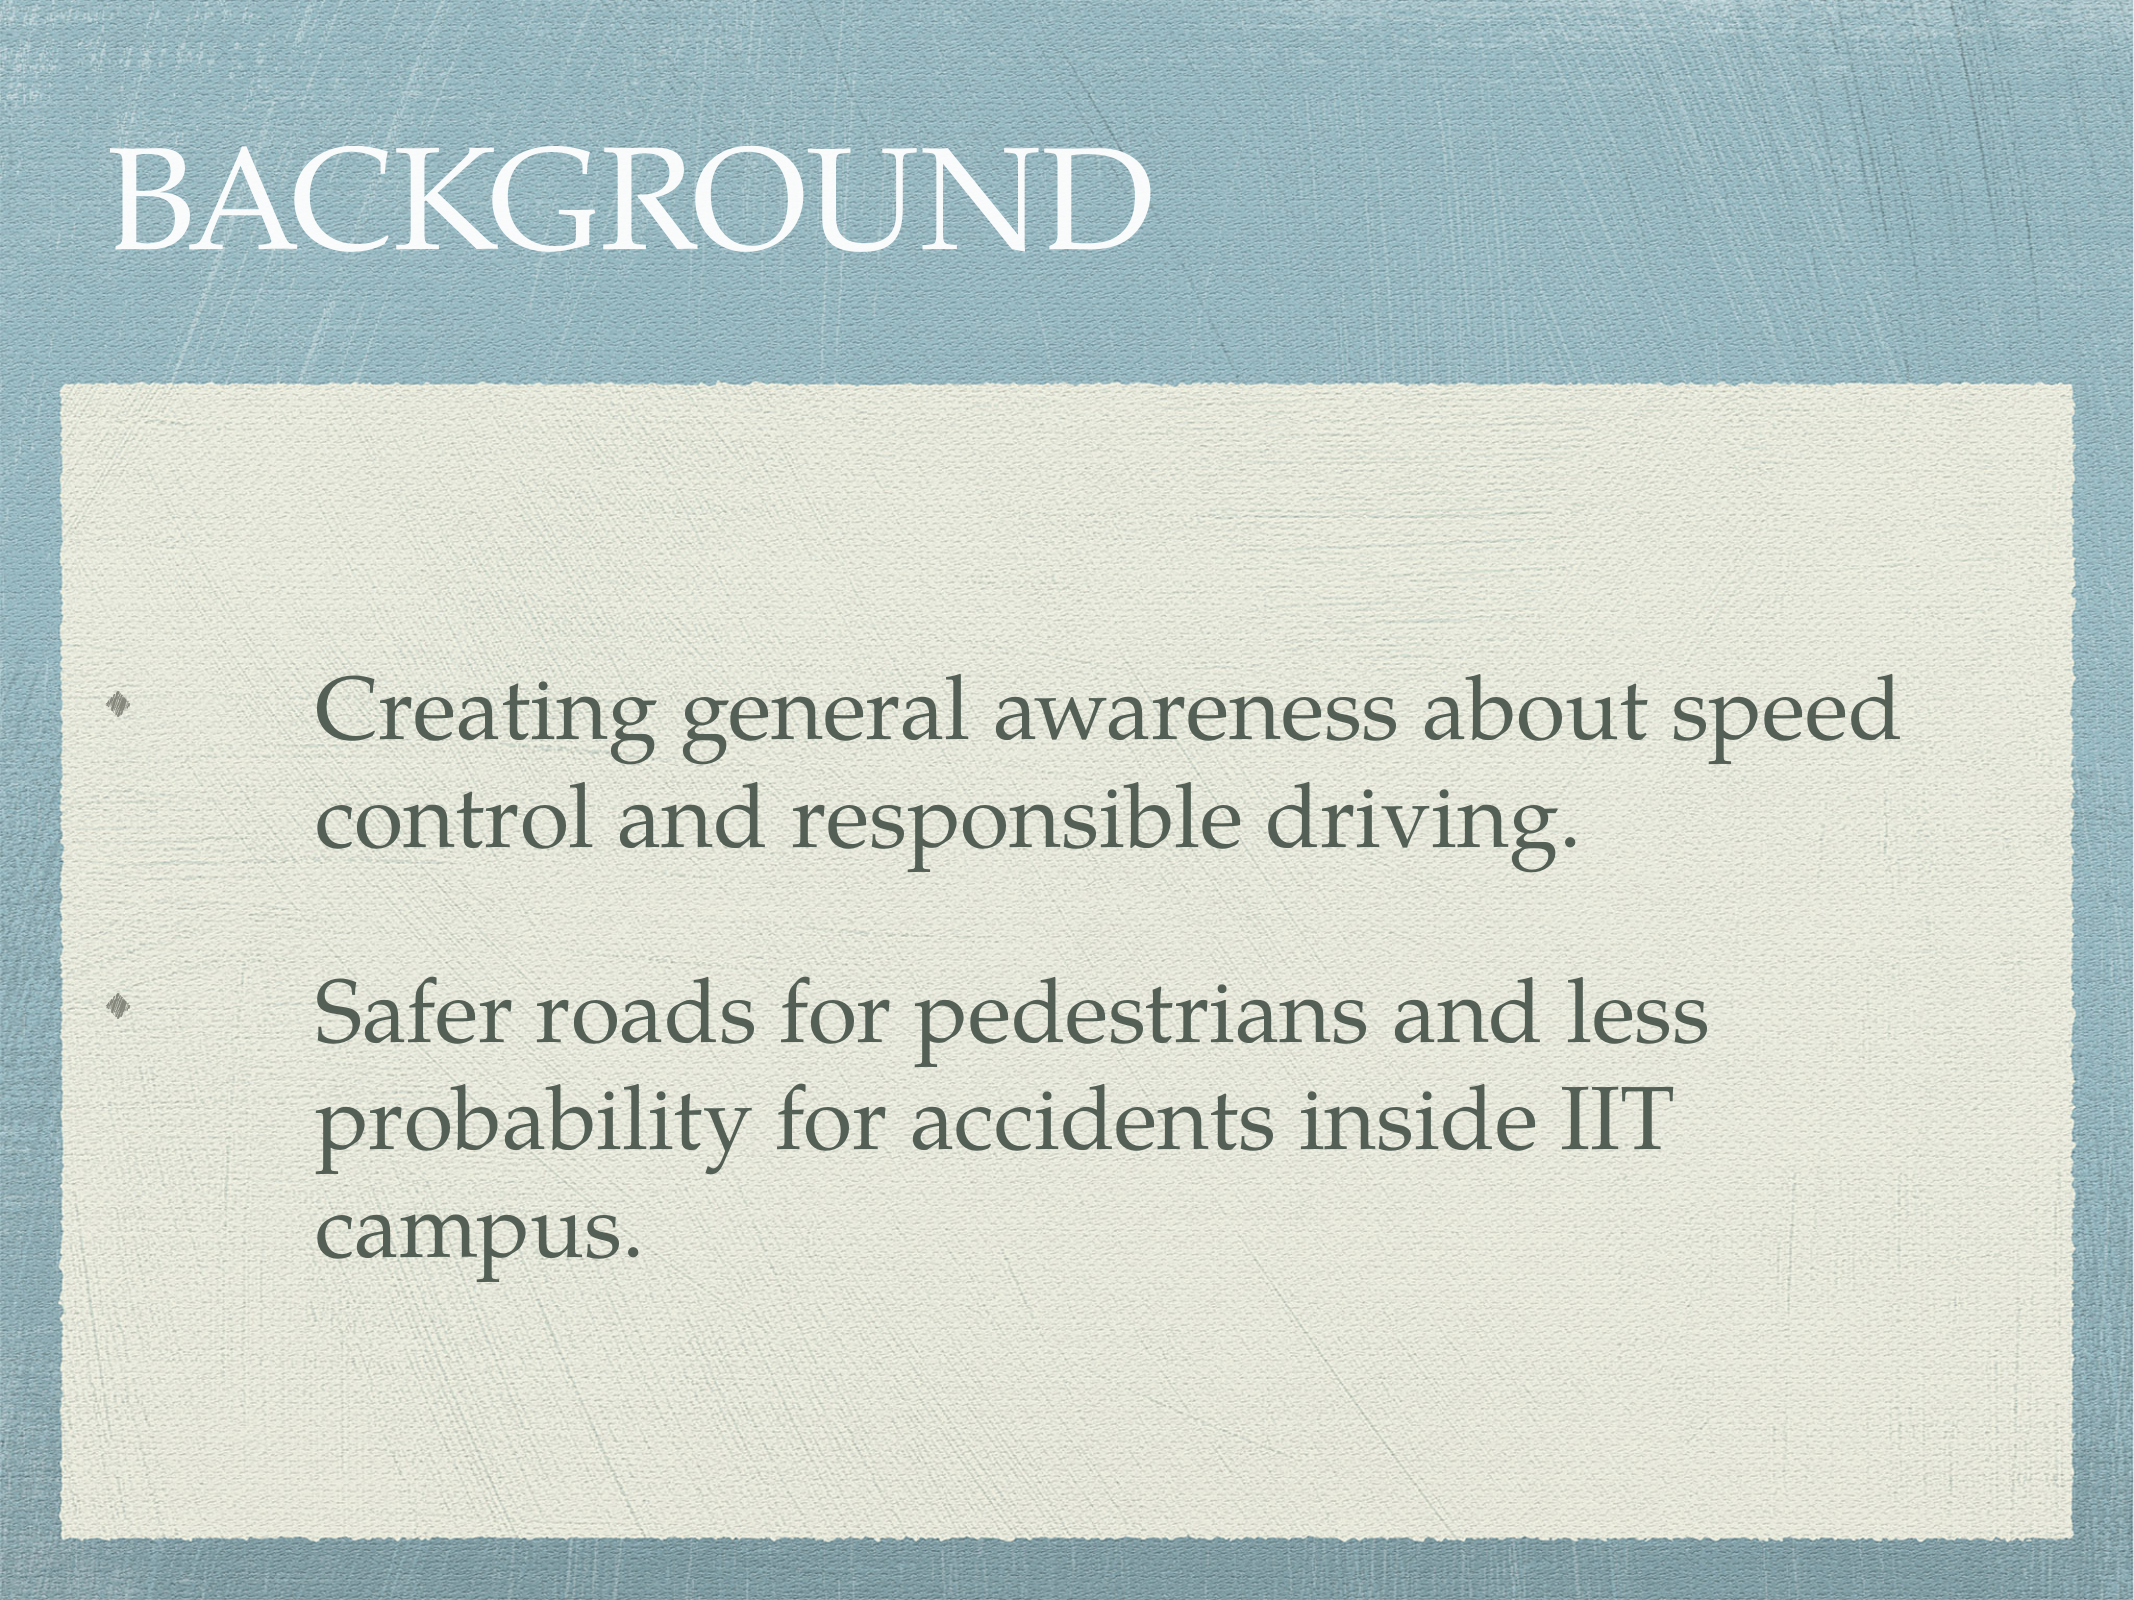

# BACKGROUND
Creating general awareness about speed control and responsible driving.
Safer roads for pedestrians and less probability for accidents inside IIT campus.